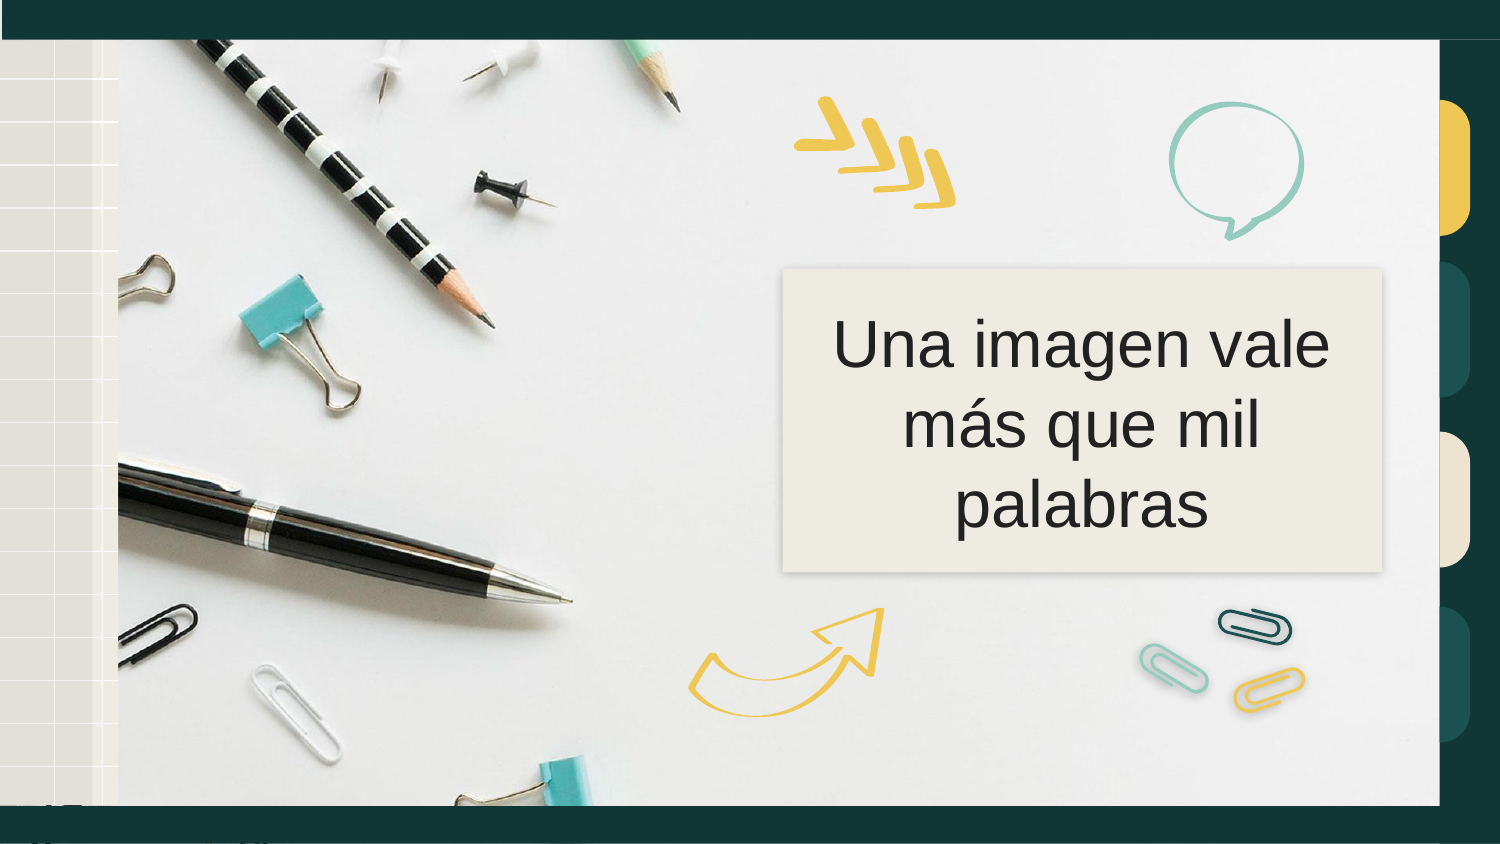

Una imagen vale más que mil palabras